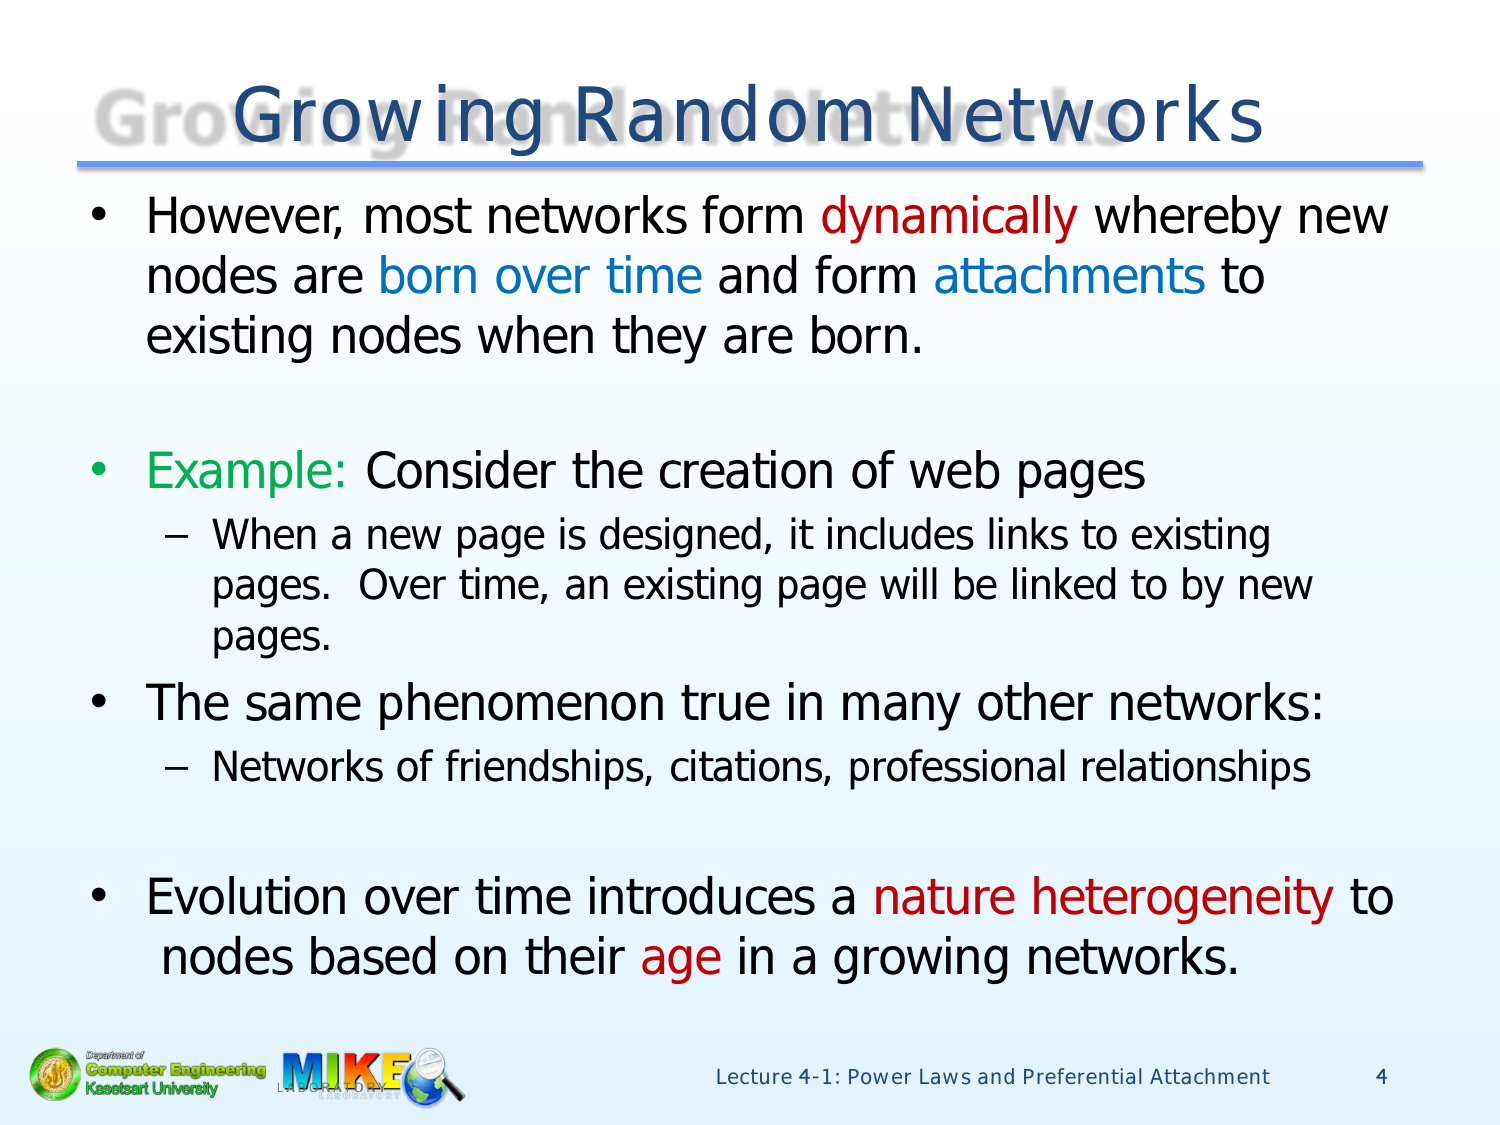

# Growing Random Networks
However, most networks form dynamically whereby new  nodes are born over time and form attachments to  existing nodes when they are born.

Example: Consider the creation of web pages
When a new page is designed, it includes links to existing pages.  Over time, an existing page will be linked to by new pages.
The same phenomenon true in many other networks:
Networks of friendships, citations, professional relationships

Evolution over time introduces a nature heterogeneity to  nodes based on their age in a growing networks.
Lecture 4-1: Power Laws and Preferential Attachment
4